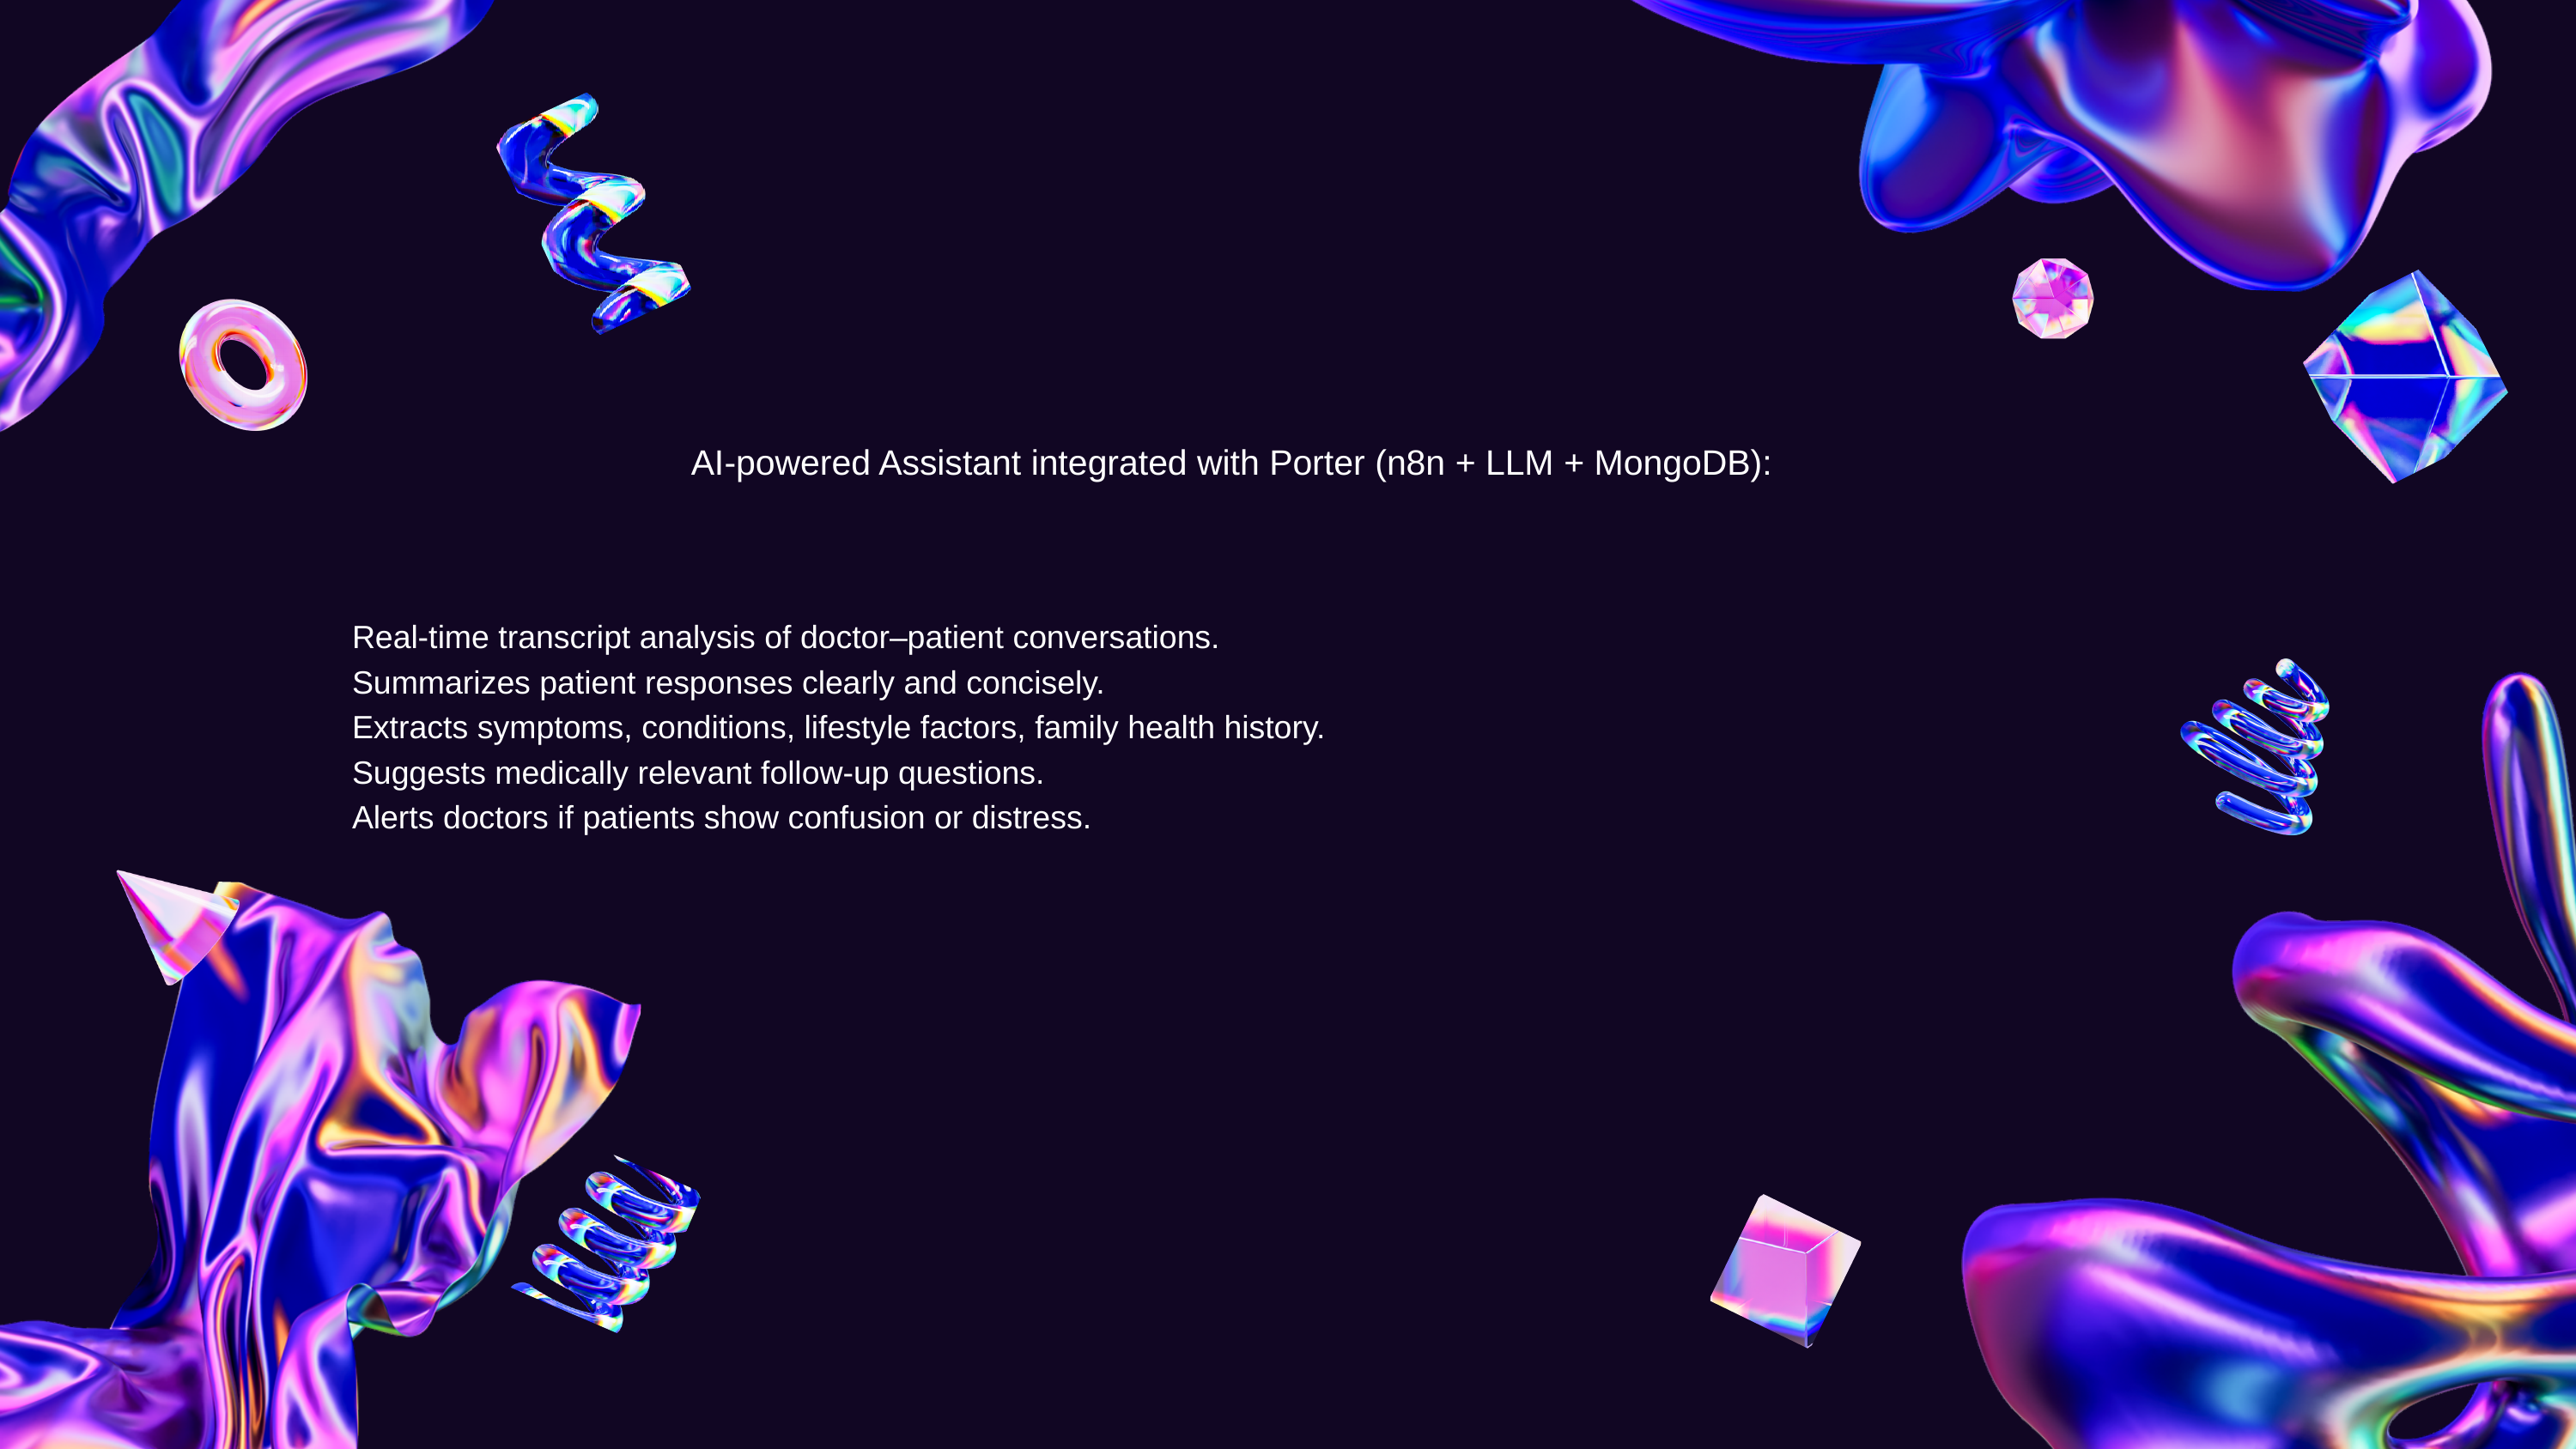

AI-powered Assistant integrated with Porter (n8n + LLM + MongoDB):
Real-time transcript analysis of doctor–patient conversations.
Summarizes patient responses clearly and concisely.
Extracts symptoms, conditions, lifestyle factors, family health history.
Suggests medically relevant follow-up questions.
Alerts doctors if patients show confusion or distress.